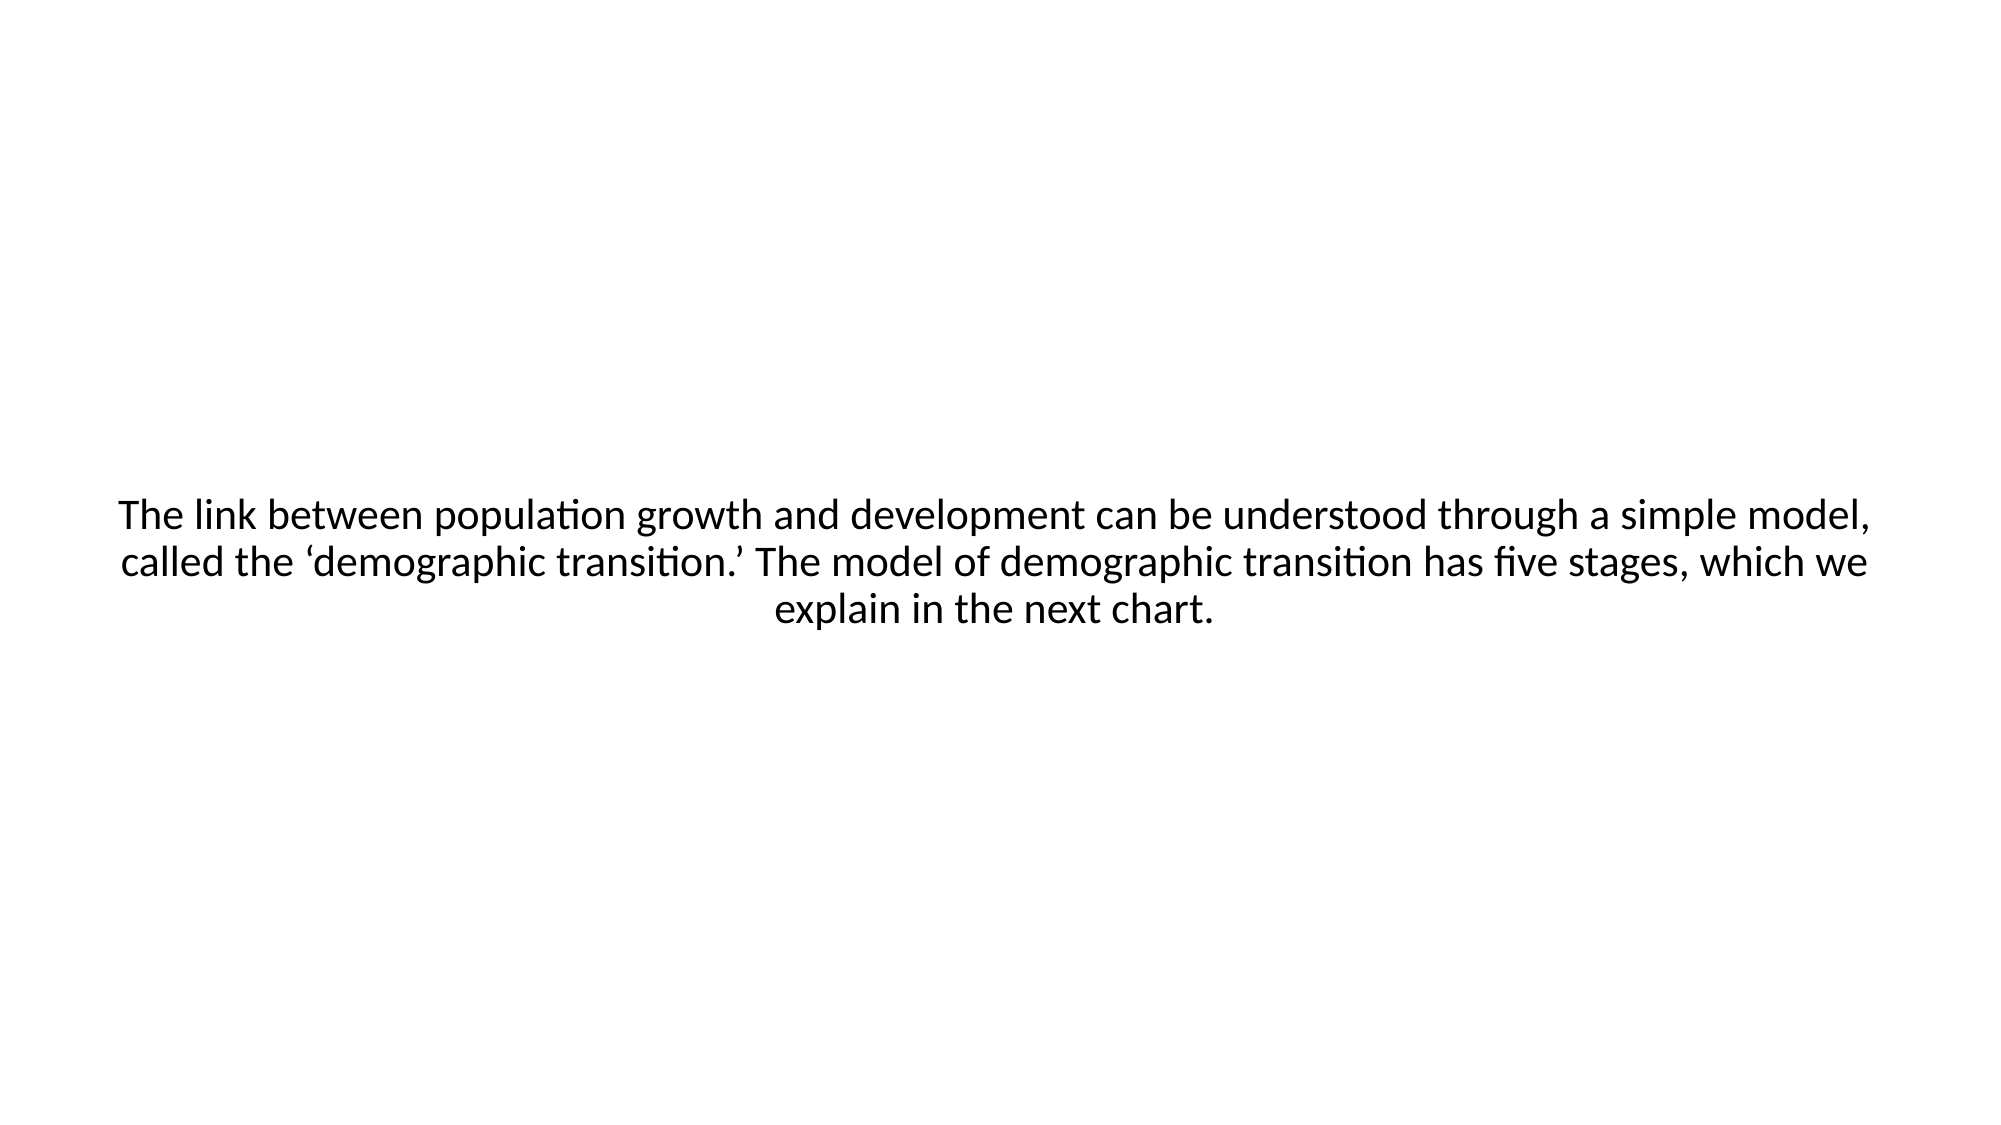

The link between population growth and development can be understood through a simple model, called the ‘demographic transition.’ The model of demographic transition has five stages, which we explain in the next chart.